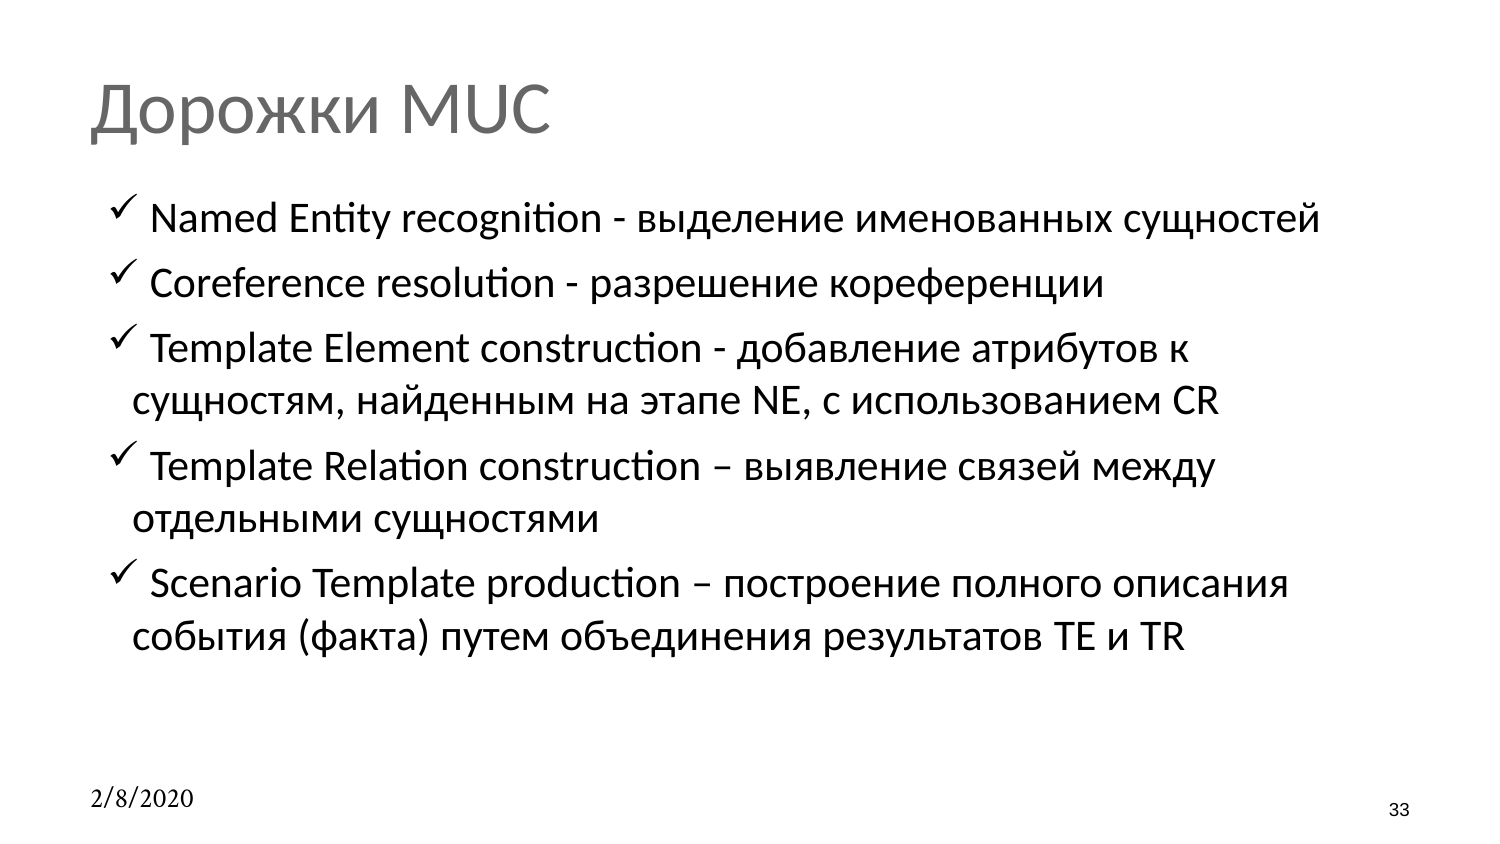

# Дорожки MUC
 Named Entity recognition - выделение именованных сущностей
 Coreference resolution - разрешение кореференции
 Template Element construction - добавление атрибутов к сущностям, найденным на этапе NE, с использованием CR
 Template Relation construction – выявление связей между отдельными сущностями
 Scenario Template production – построение полного описания события (факта) путем объединения результатов TE и TR
33
2/8/2020